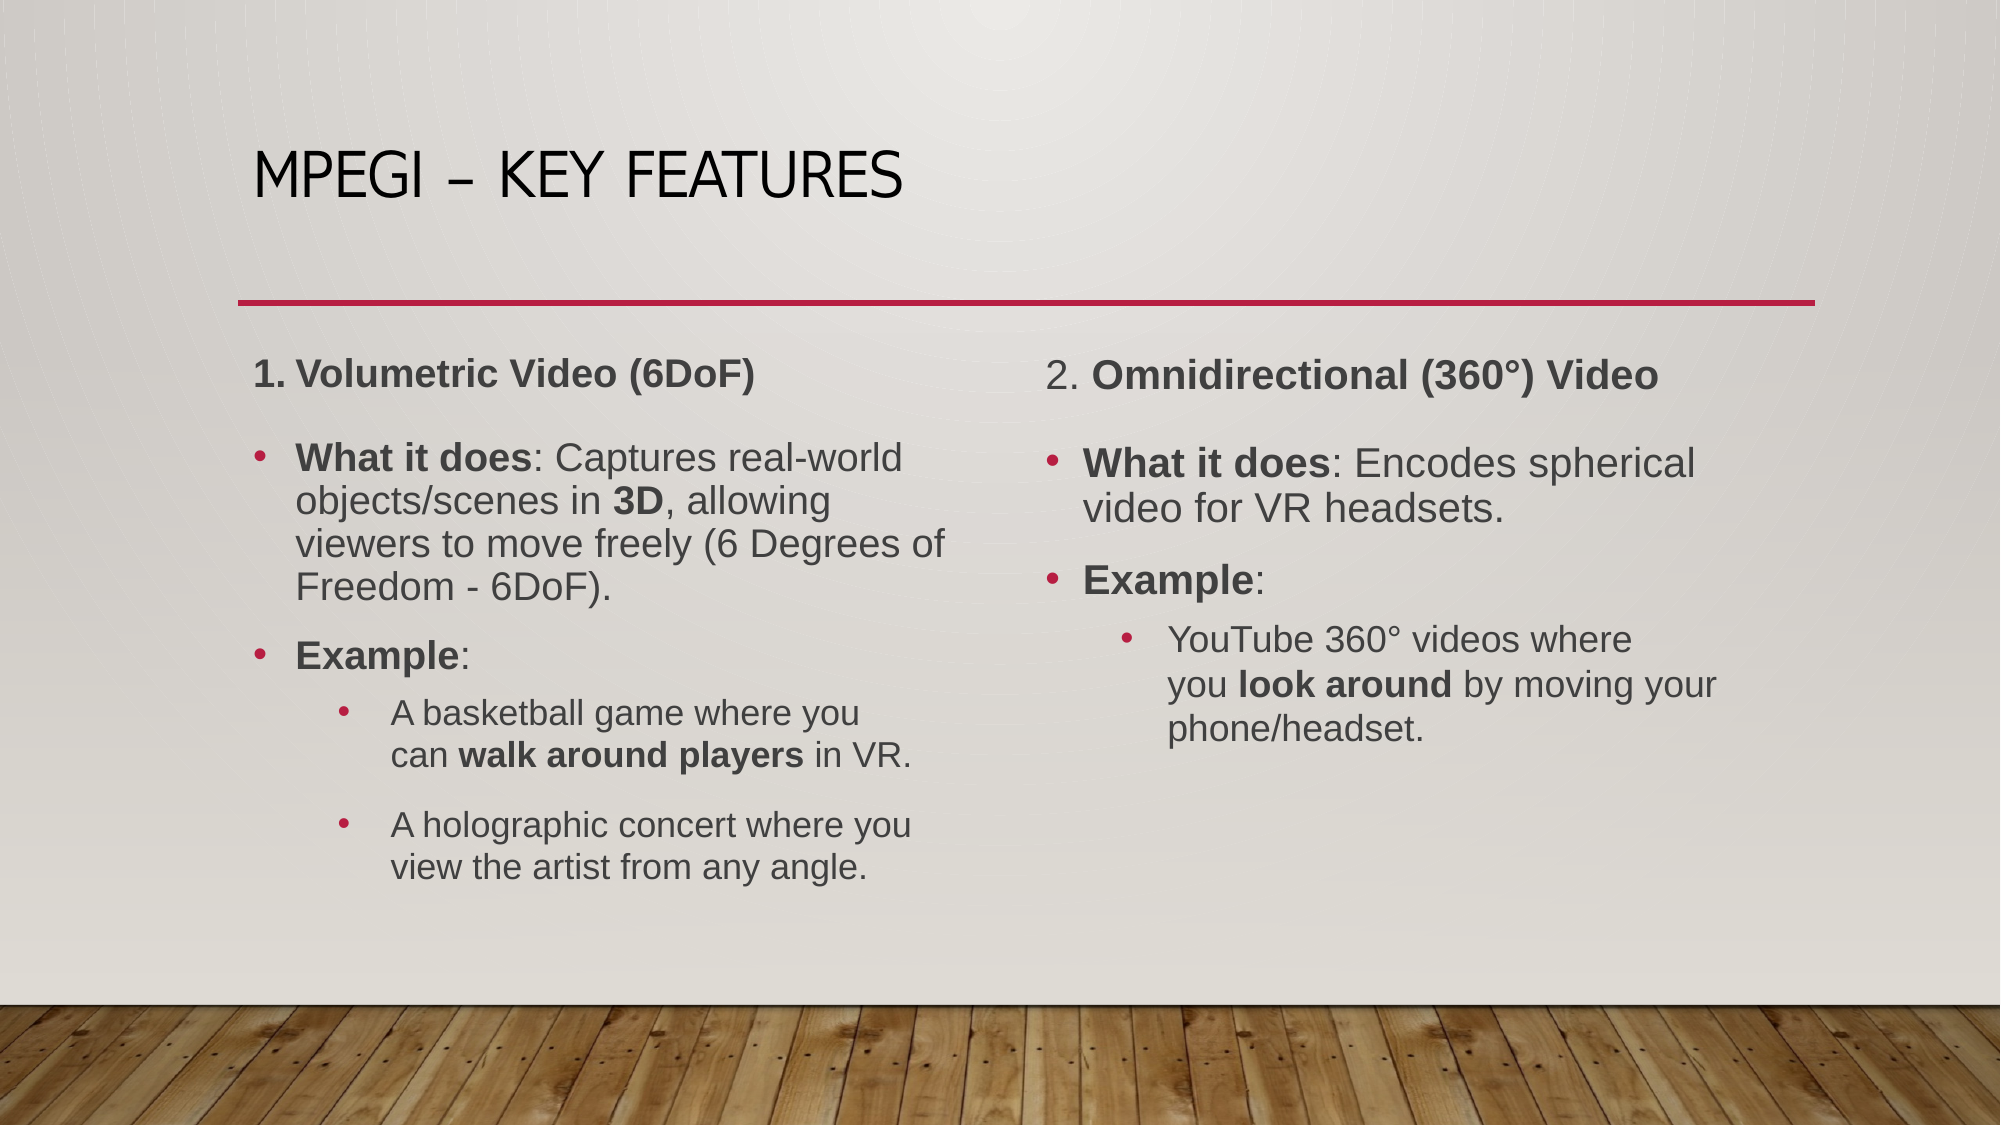

# MPEGI – KEY FEATURES
2. Omnidirectional (360°) Video
What it does: Encodes spherical video for VR headsets.
Example:
YouTube 360° videos where you look around by moving your phone/headset.

1.	Volumetric Video (6DoF)
What it does: Captures real-world objects/scenes in 3D, allowing viewers to move freely (6 Degrees of Freedom - 6DoF).
Example:
A basketball game where you can walk around players in VR.
A holographic concert where you view the artist from any angle.